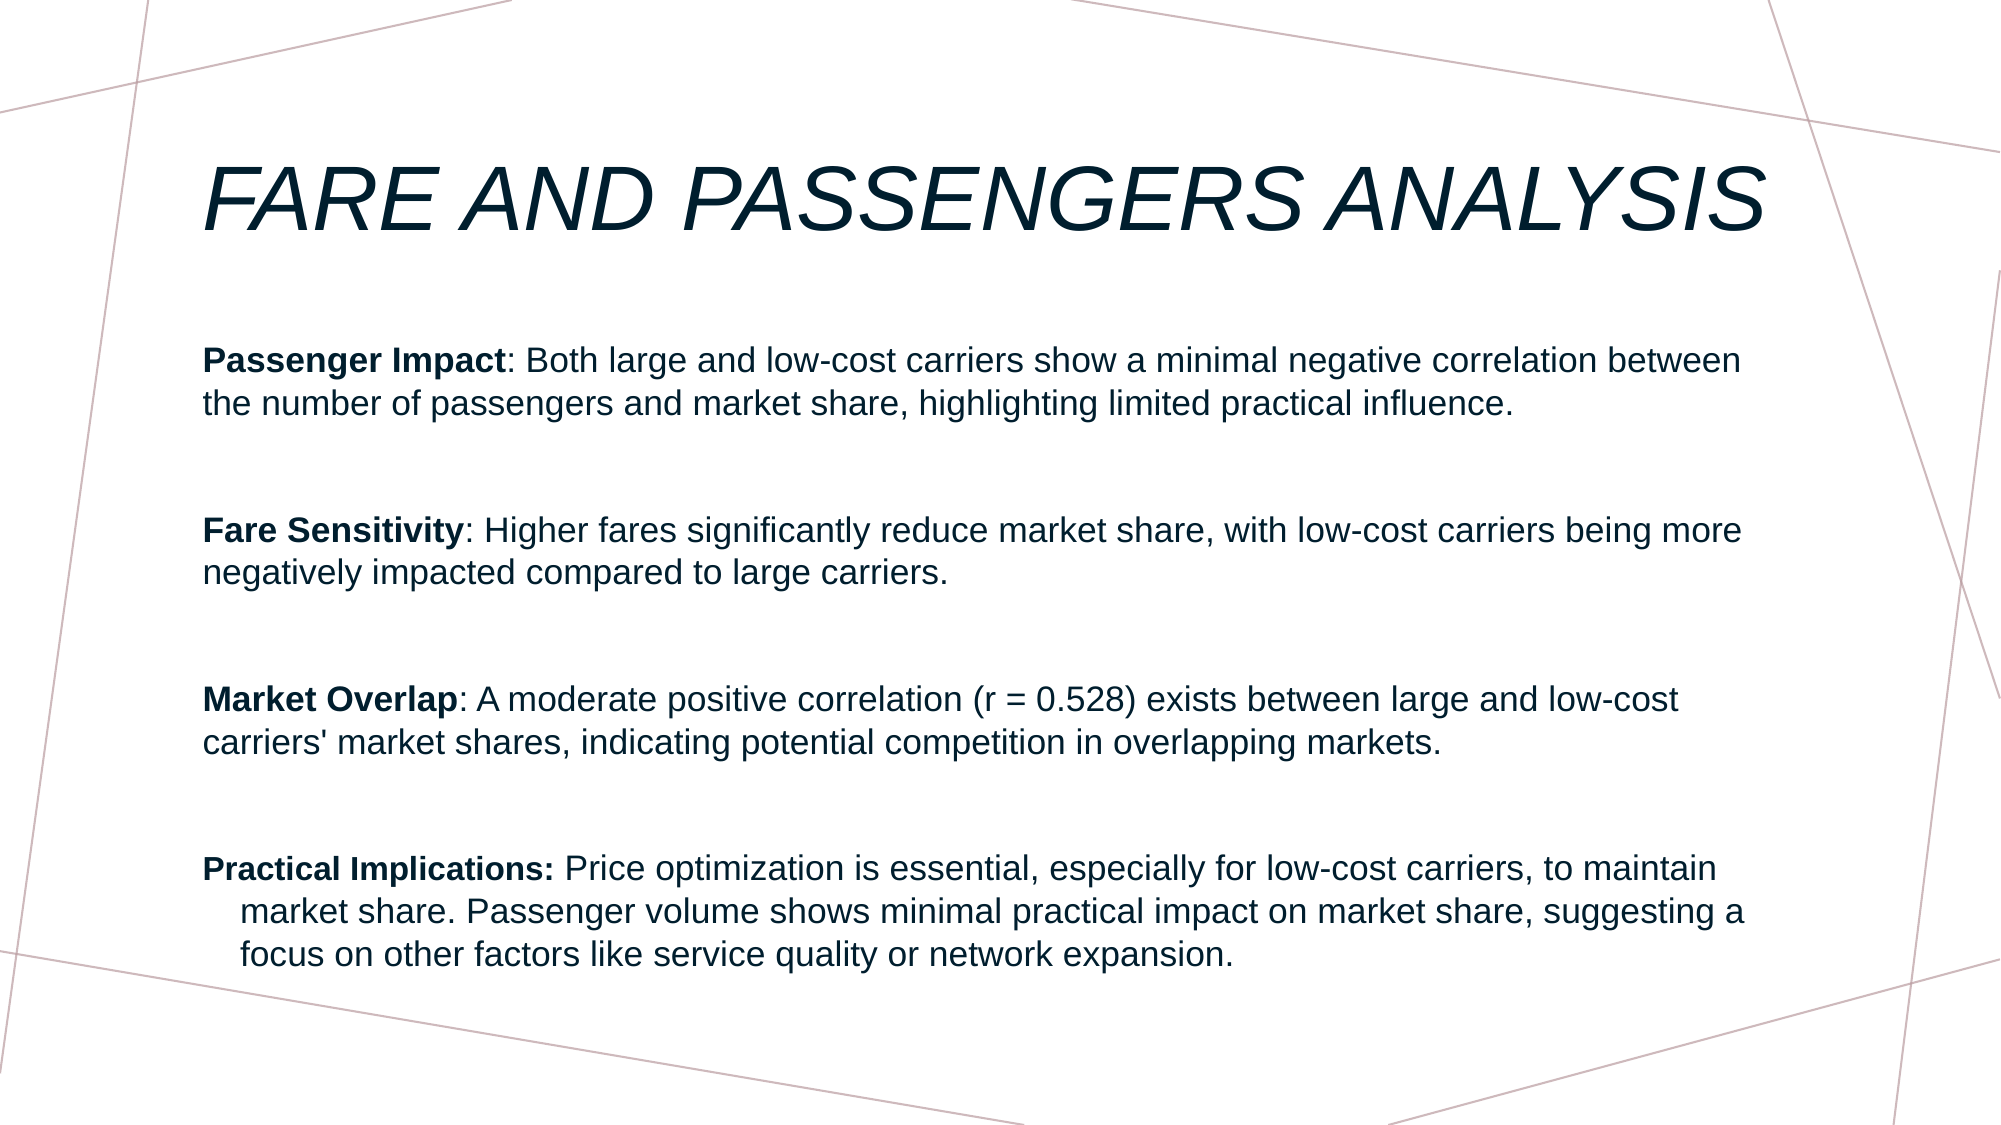

# Fare and passengers analysis
Passenger Impact: Both large and low-cost carriers show a minimal negative correlation between the number of passengers and market share, highlighting limited practical influence.

Fare Sensitivity: Higher fares significantly reduce market share, with low-cost carriers being more negatively impacted compared to large carriers.

Market Overlap: A moderate positive correlation (r = 0.528) exists between large and low-cost carriers' market shares, indicating potential competition in overlapping markets.

Practical Implications: Price optimization is essential, especially for low-cost carriers, to maintain market share. Passenger volume shows minimal practical impact on market share, suggesting a focus on other factors like service quality or network expansion.